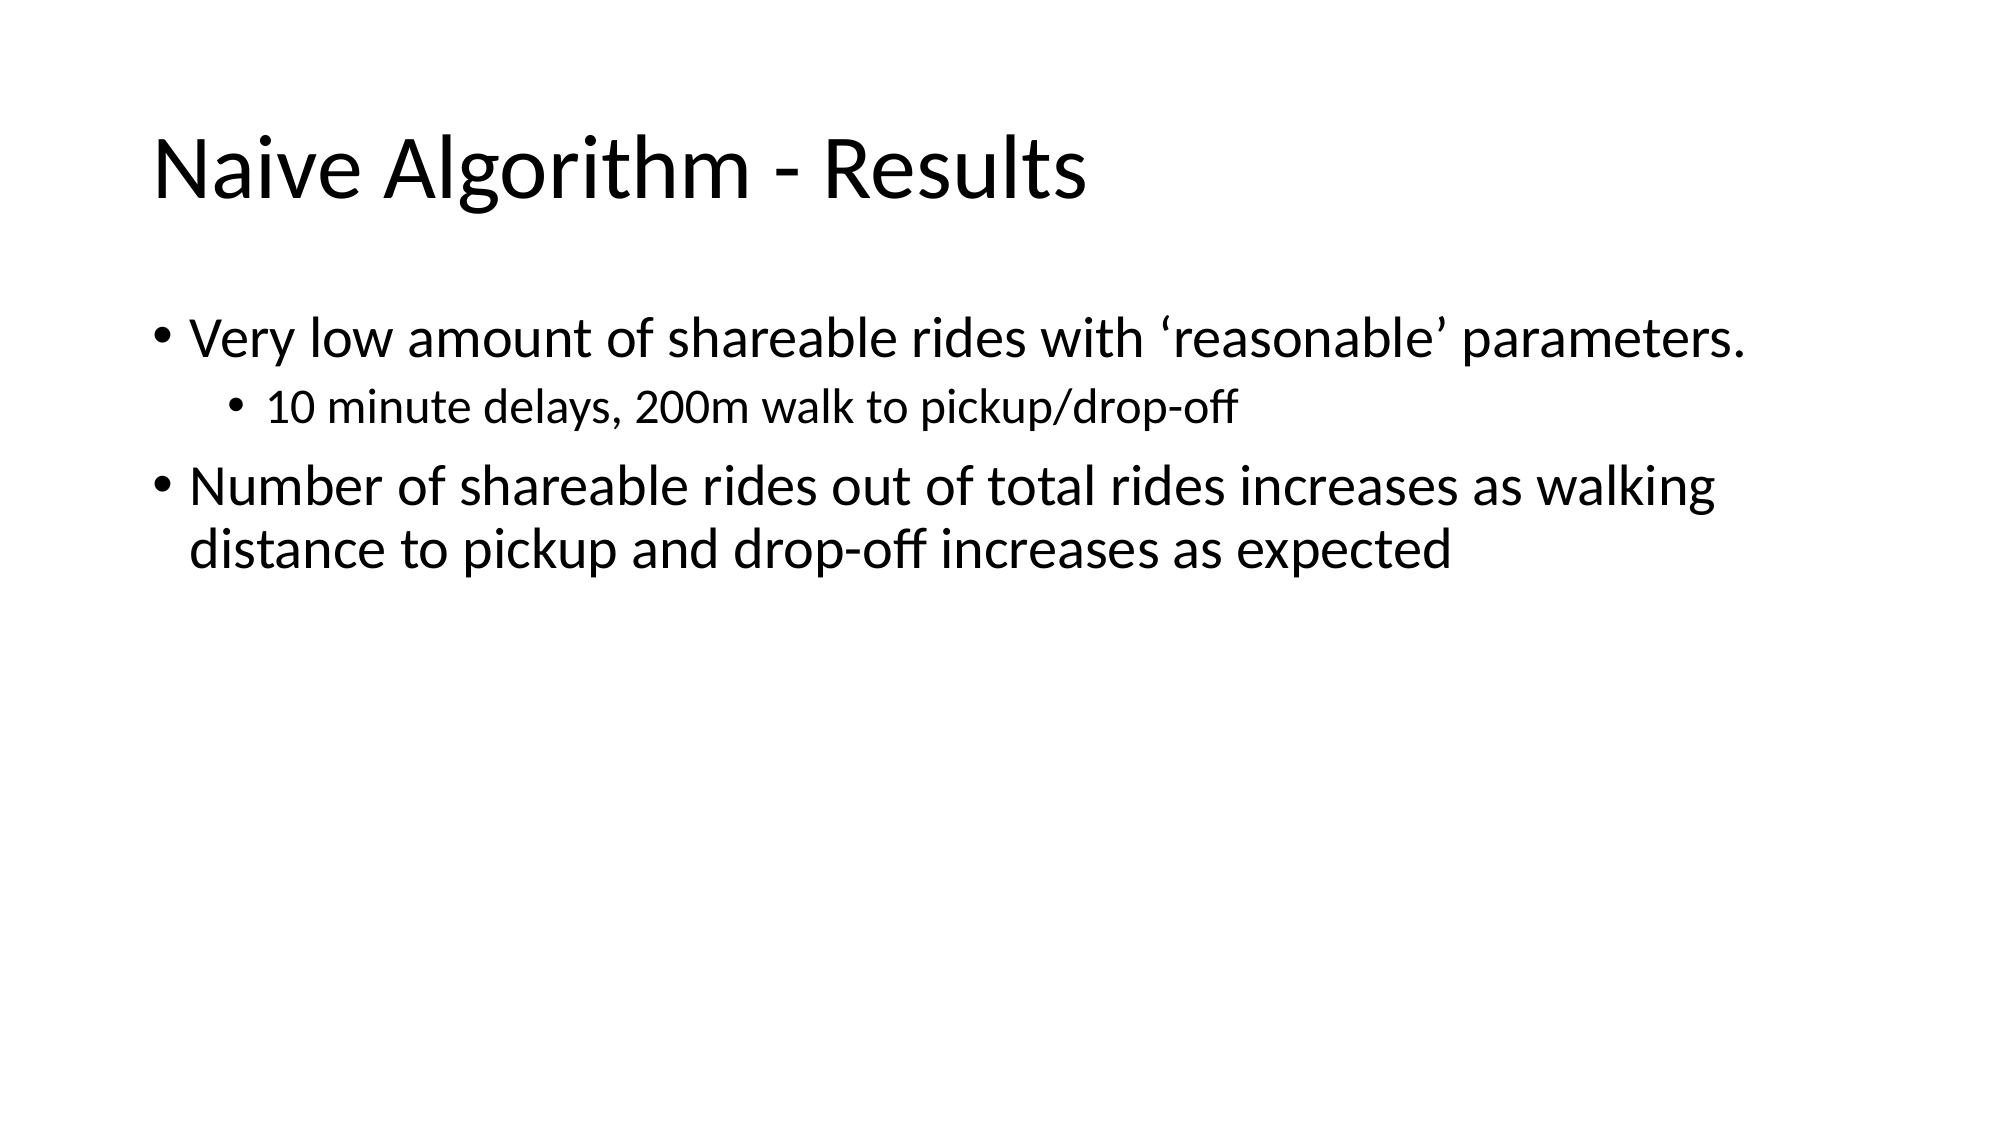

# Naive Algorithm - Results
Very low amount of shareable rides with ‘reasonable’ parameters.
10 minute delays, 200m walk to pickup/drop-off
Number of shareable rides out of total rides increases as walking distance to pickup and drop-off increases as expected